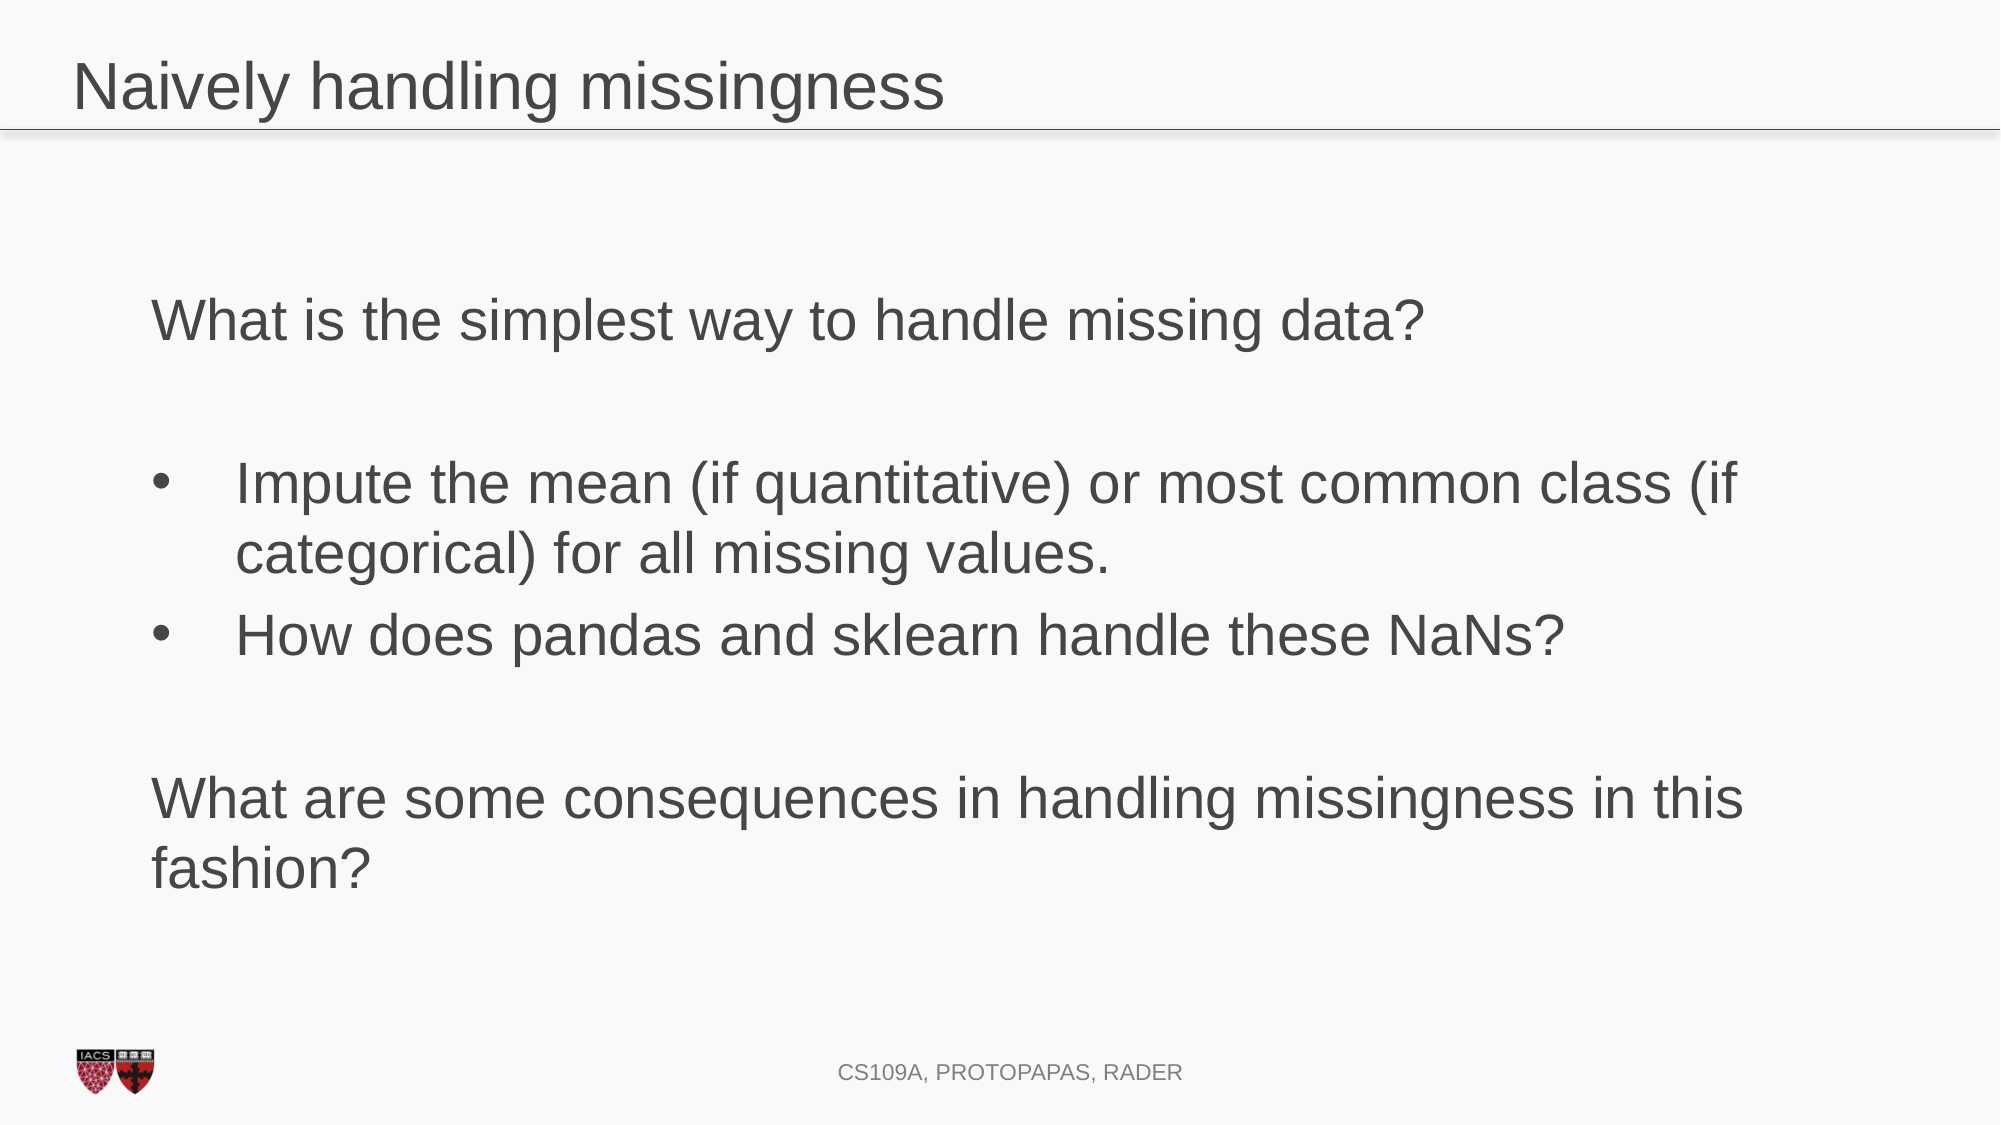

# Naively handling missingness

What is the simplest way to handle missing data?

Impute the mean (if quantitative) or most common class (if categorical) for all missing values.
How does pandas and sklearn handle these NaNs?

What are some consequences in handling missingness in this fashion?